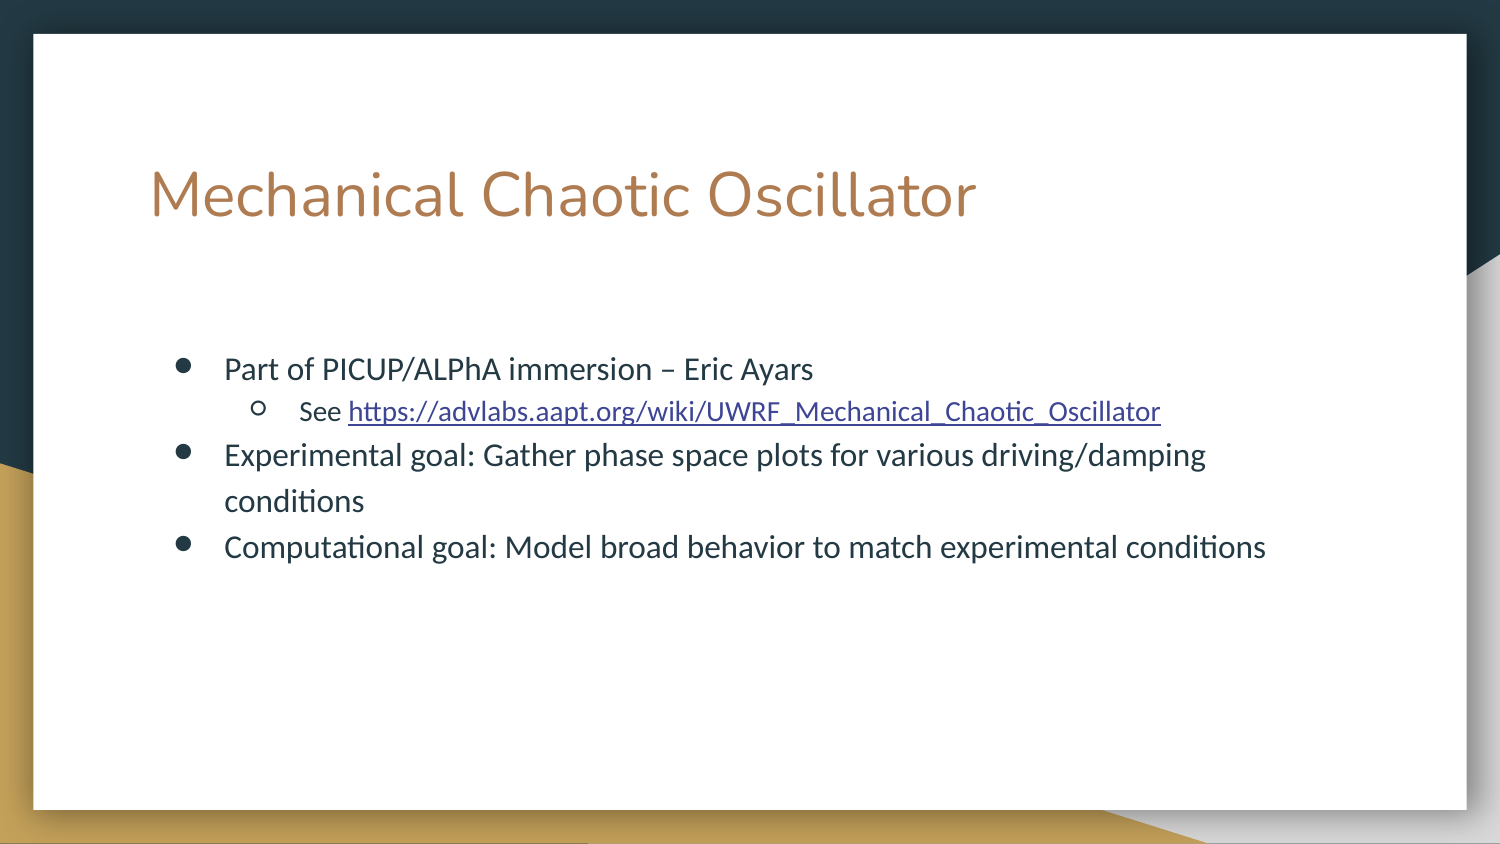

# Mechanical Chaotic Oscillator
Part of PICUP/ALPhA immersion – Eric Ayars
See https://advlabs.aapt.org/wiki/UWRF_Mechanical_Chaotic_Oscillator
Experimental goal: Gather phase space plots for various driving/damping conditions
Computational goal: Model broad behavior to match experimental conditions